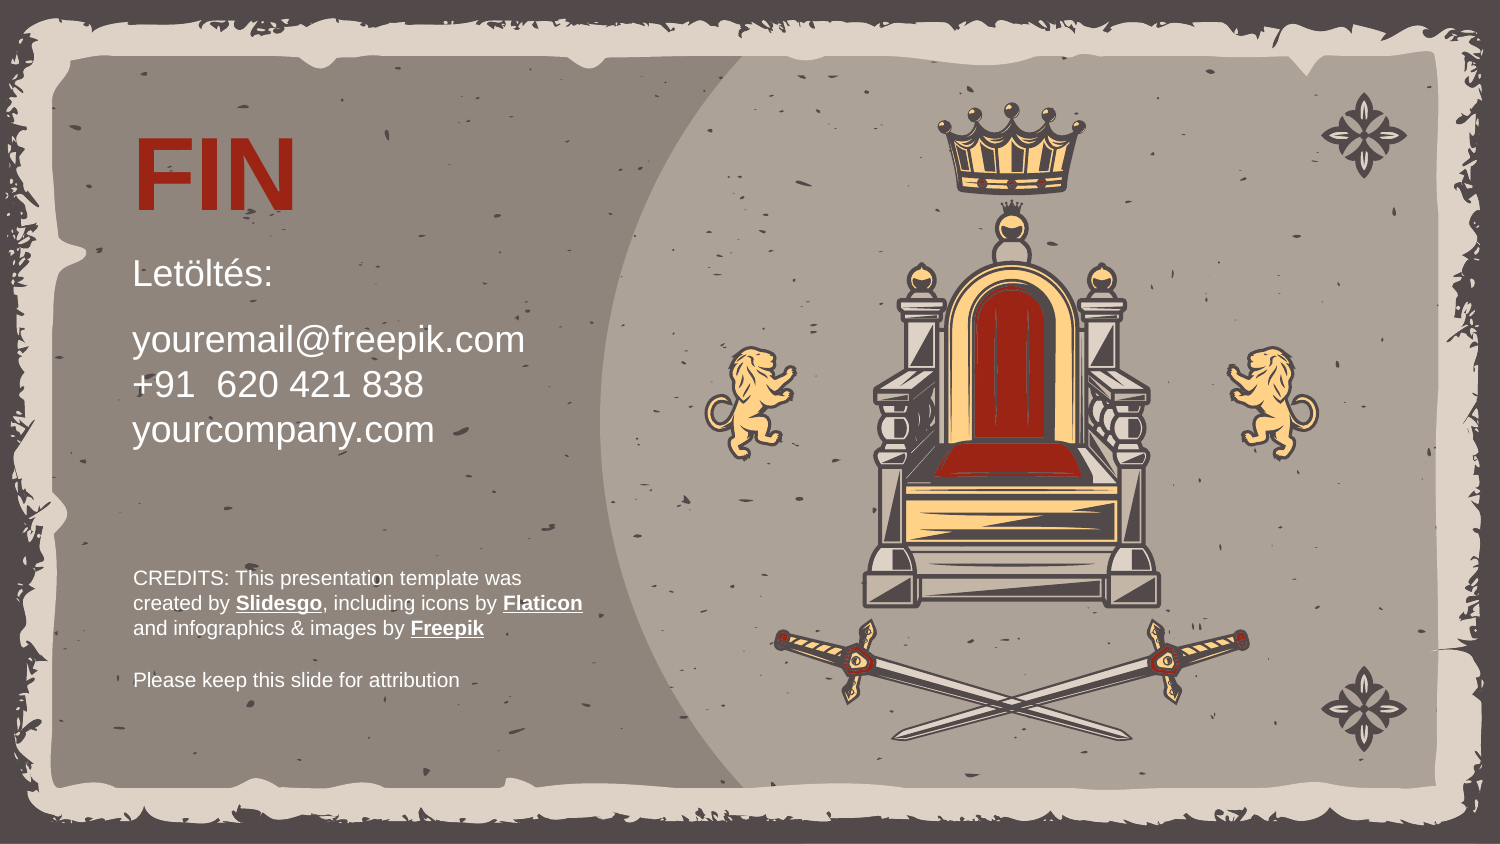

# FIN

Letöltés:
youremail@freepik.com
+91  620 421 838
yourcompany.com

Please keep this slide for attribution